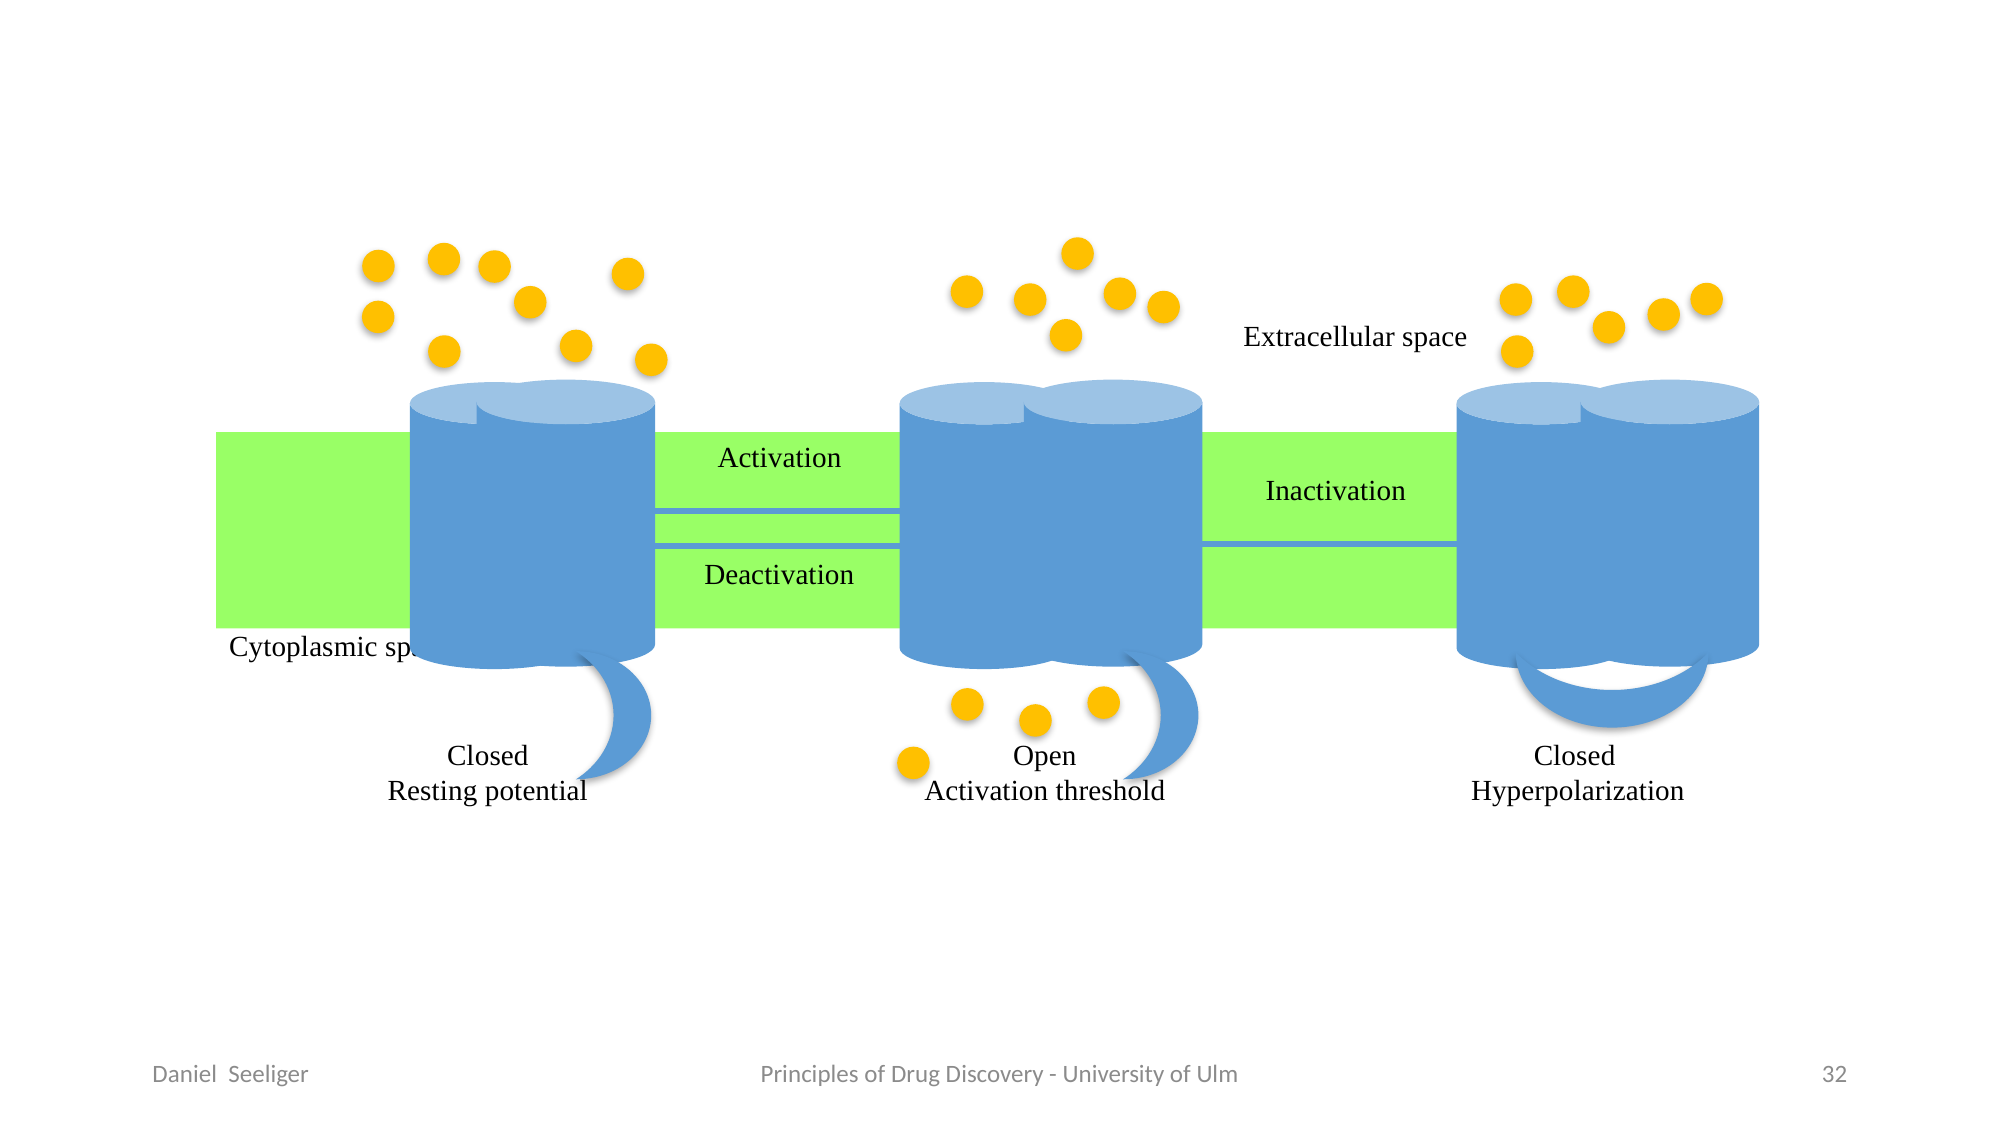

Extracellular space

Activation
Deactivation

Inactivation

Cytoplasmic space

Closed
Resting potential
Open
Activation threshold
Closed
Hyperpolarization

Daniel  Seeliger
Principles of Drug Discovery - University of Ulm
32